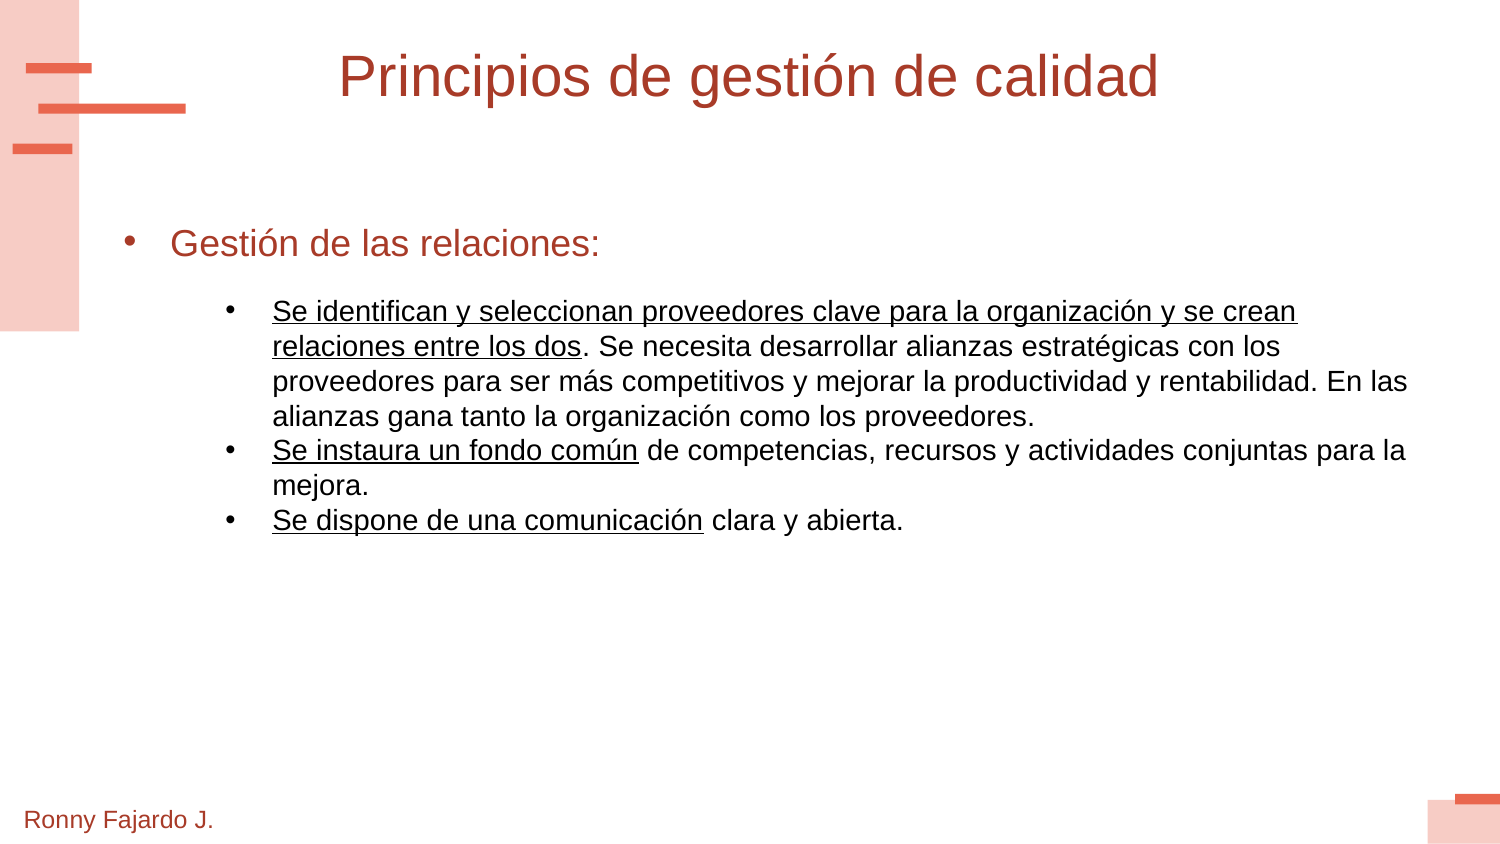

# Principios de gestión de calidad

Gestión de las relaciones:
Se identifican y seleccionan proveedores clave para la organización y se crean relaciones entre los dos. Se necesita desarrollar alianzas estratégicas con los proveedores para ser más competitivos y mejorar la productividad y rentabilidad. En las alianzas gana tanto la organización como los proveedores.
Se instaura un fondo común de competencias, recursos y actividades conjuntas para la mejora.
Se dispone de una comunicación clara y abierta.

Ronny Fajardo J.